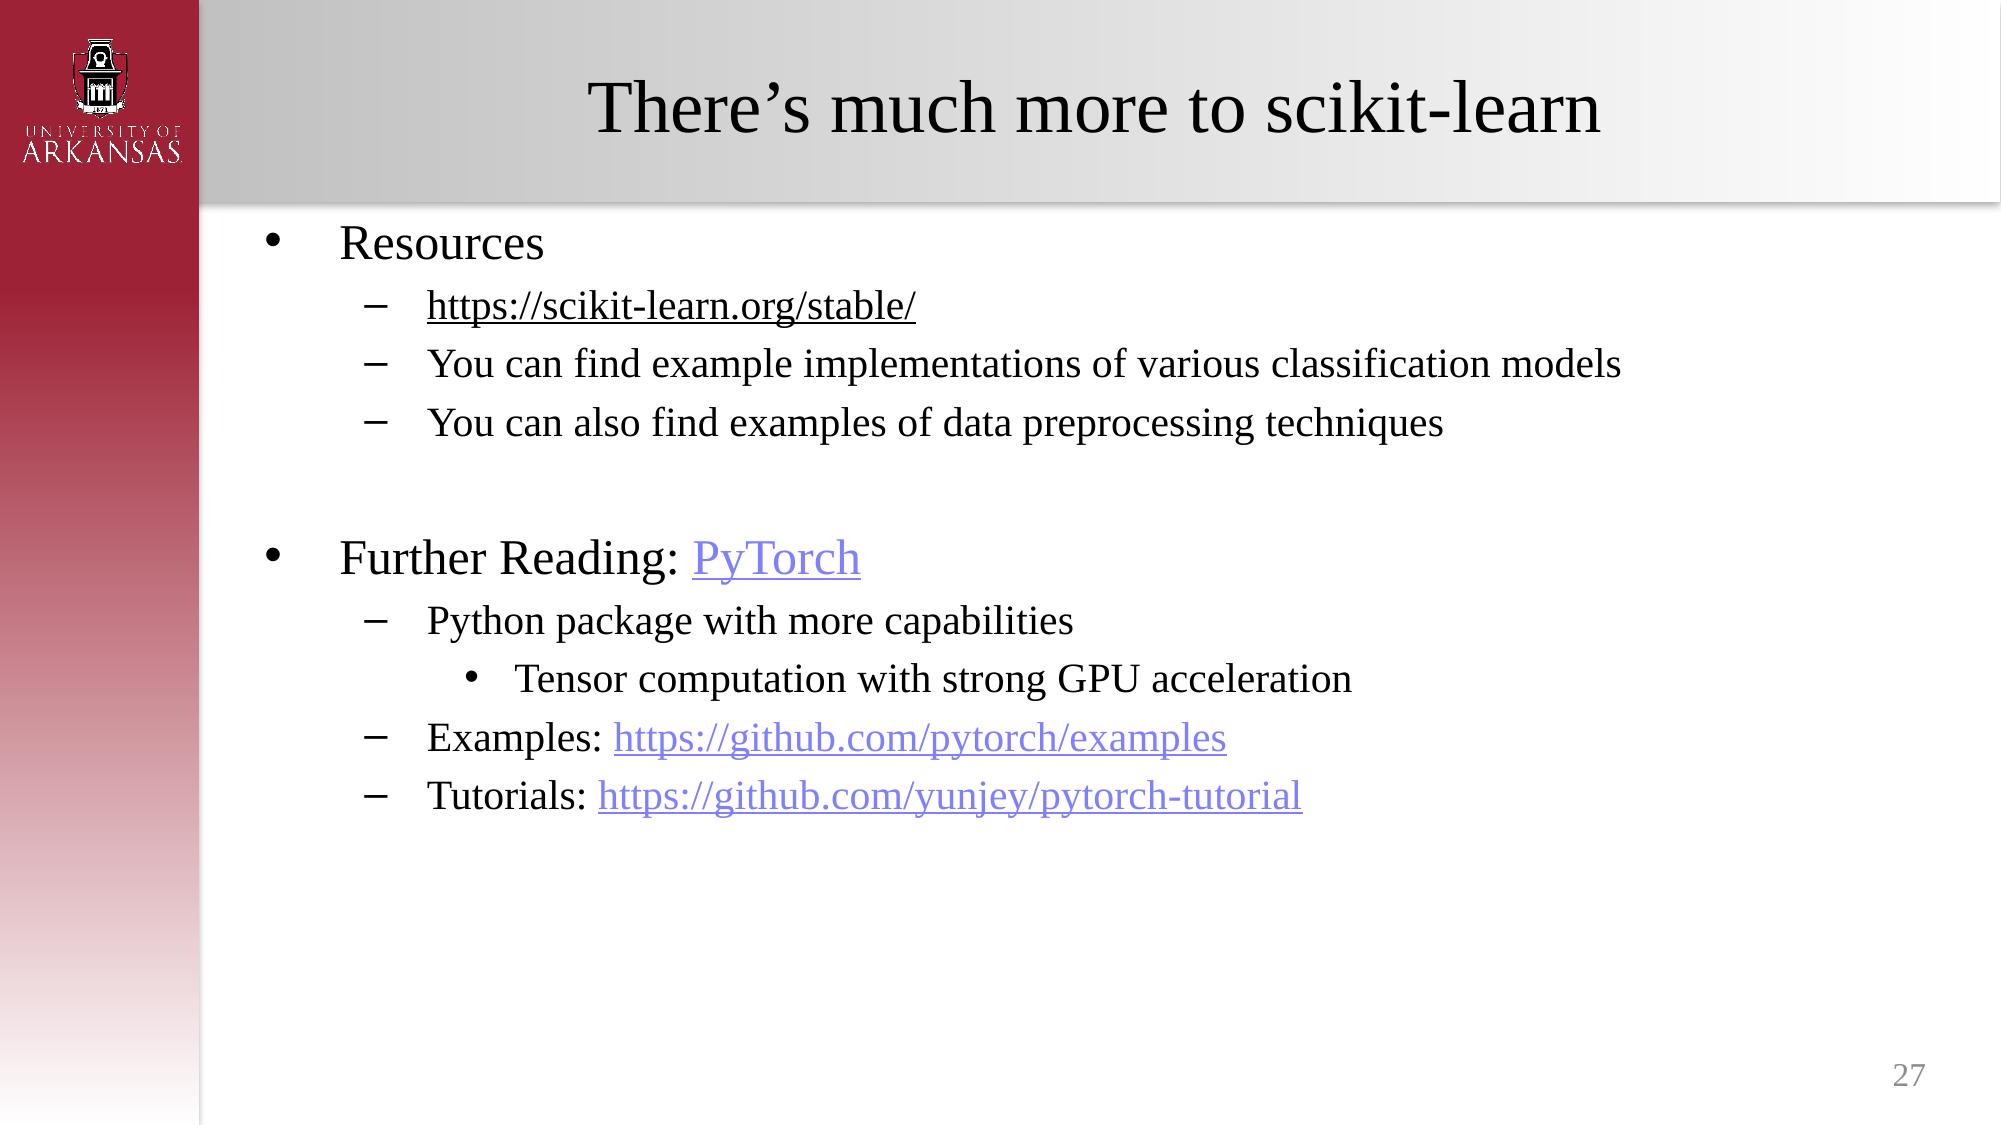

# There’s much more to scikit-learn
Resources
https://scikit-learn.org/stable/
You can find example implementations of various classification models
You can also find examples of data preprocessing techniques

Further Reading: PyTorch
Python package with more capabilities
Tensor computation with strong GPU acceleration
Examples: https://github.com/pytorch/examples
Tutorials: https://github.com/yunjey/pytorch-tutorial

27